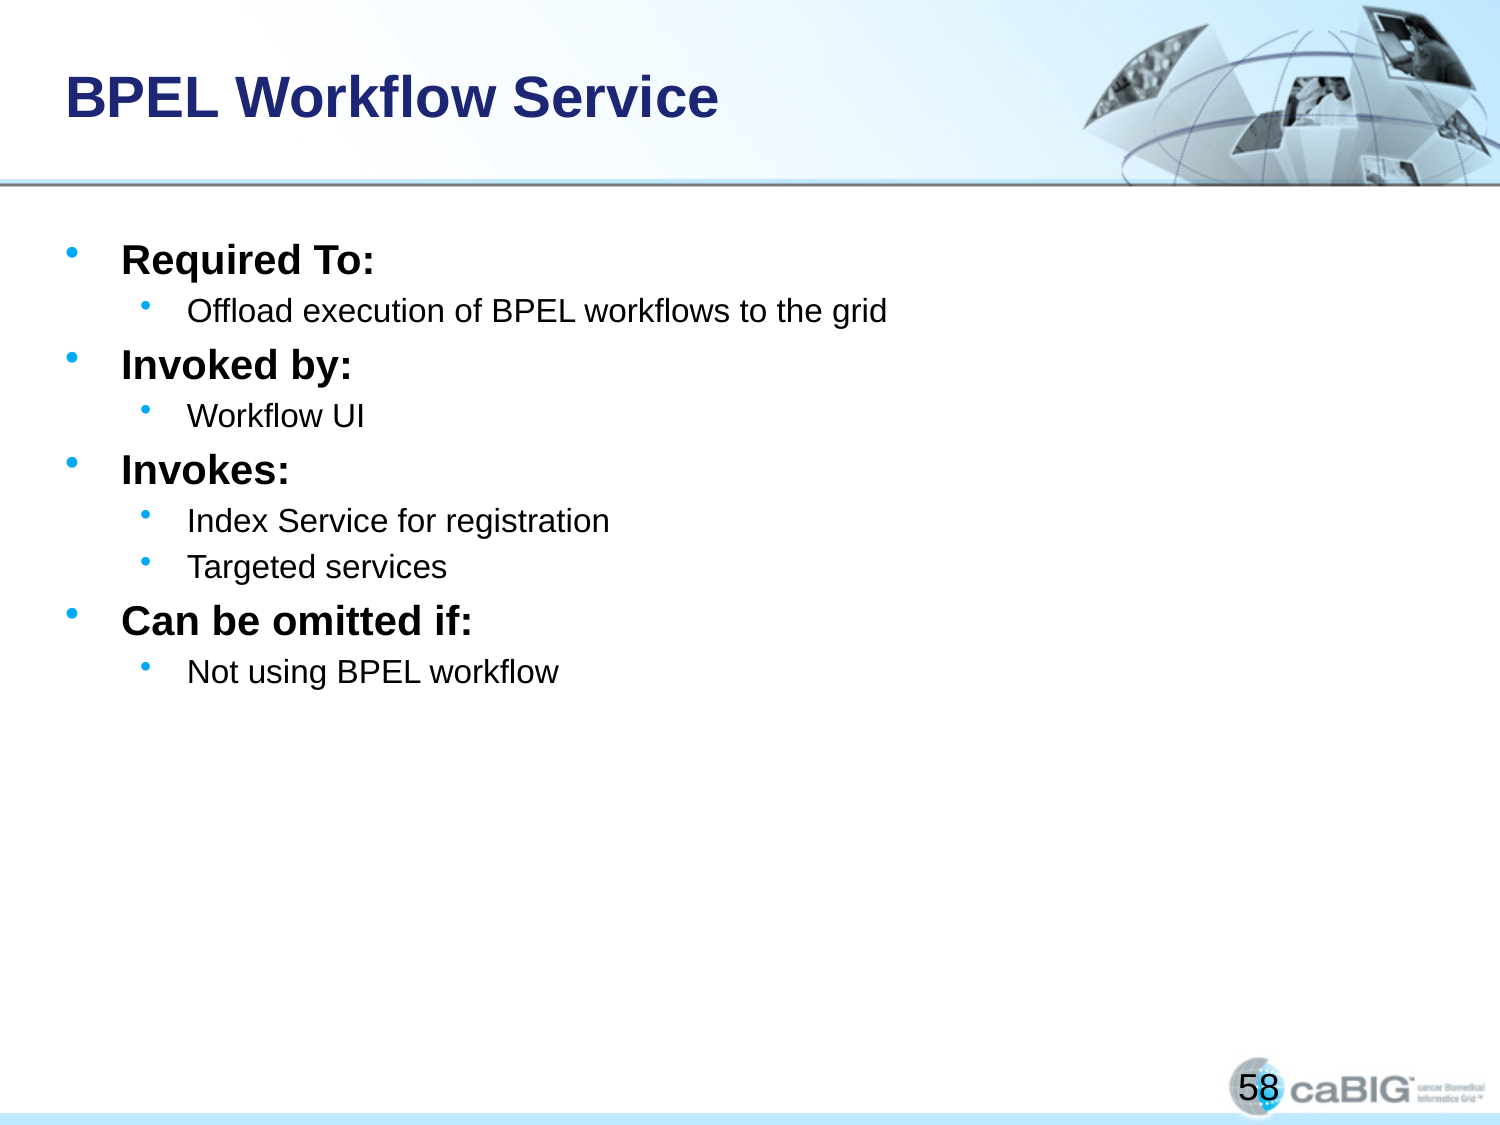

# BPEL Workflow Service
Required To:
Offload execution of BPEL workflows to the grid
Invoked by:
Workflow UI
Invokes:
Index Service for registration
Targeted services
Can be omitted if:
Not using BPEL workflow